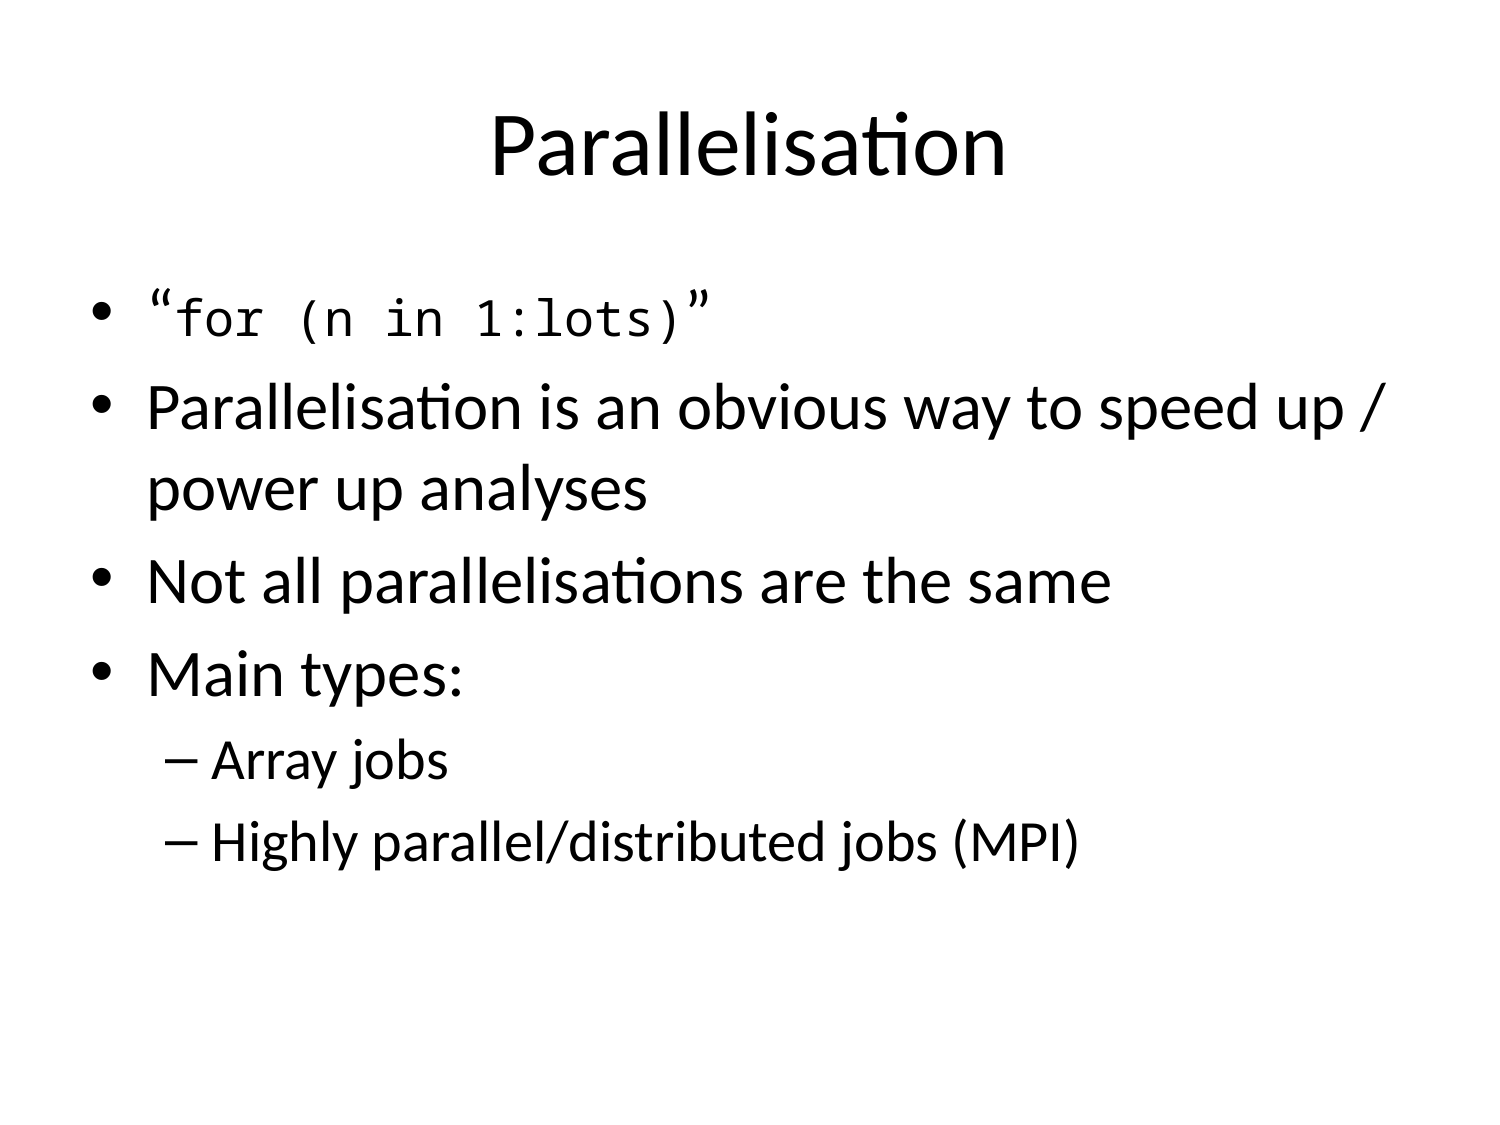

# Parallelisation
“for (n in 1:lots)”
Parallelisation is an obvious way to speed up / power up analyses
Not all parallelisations are the same
Main types:
Array jobs
Highly parallel/distributed jobs (MPI)